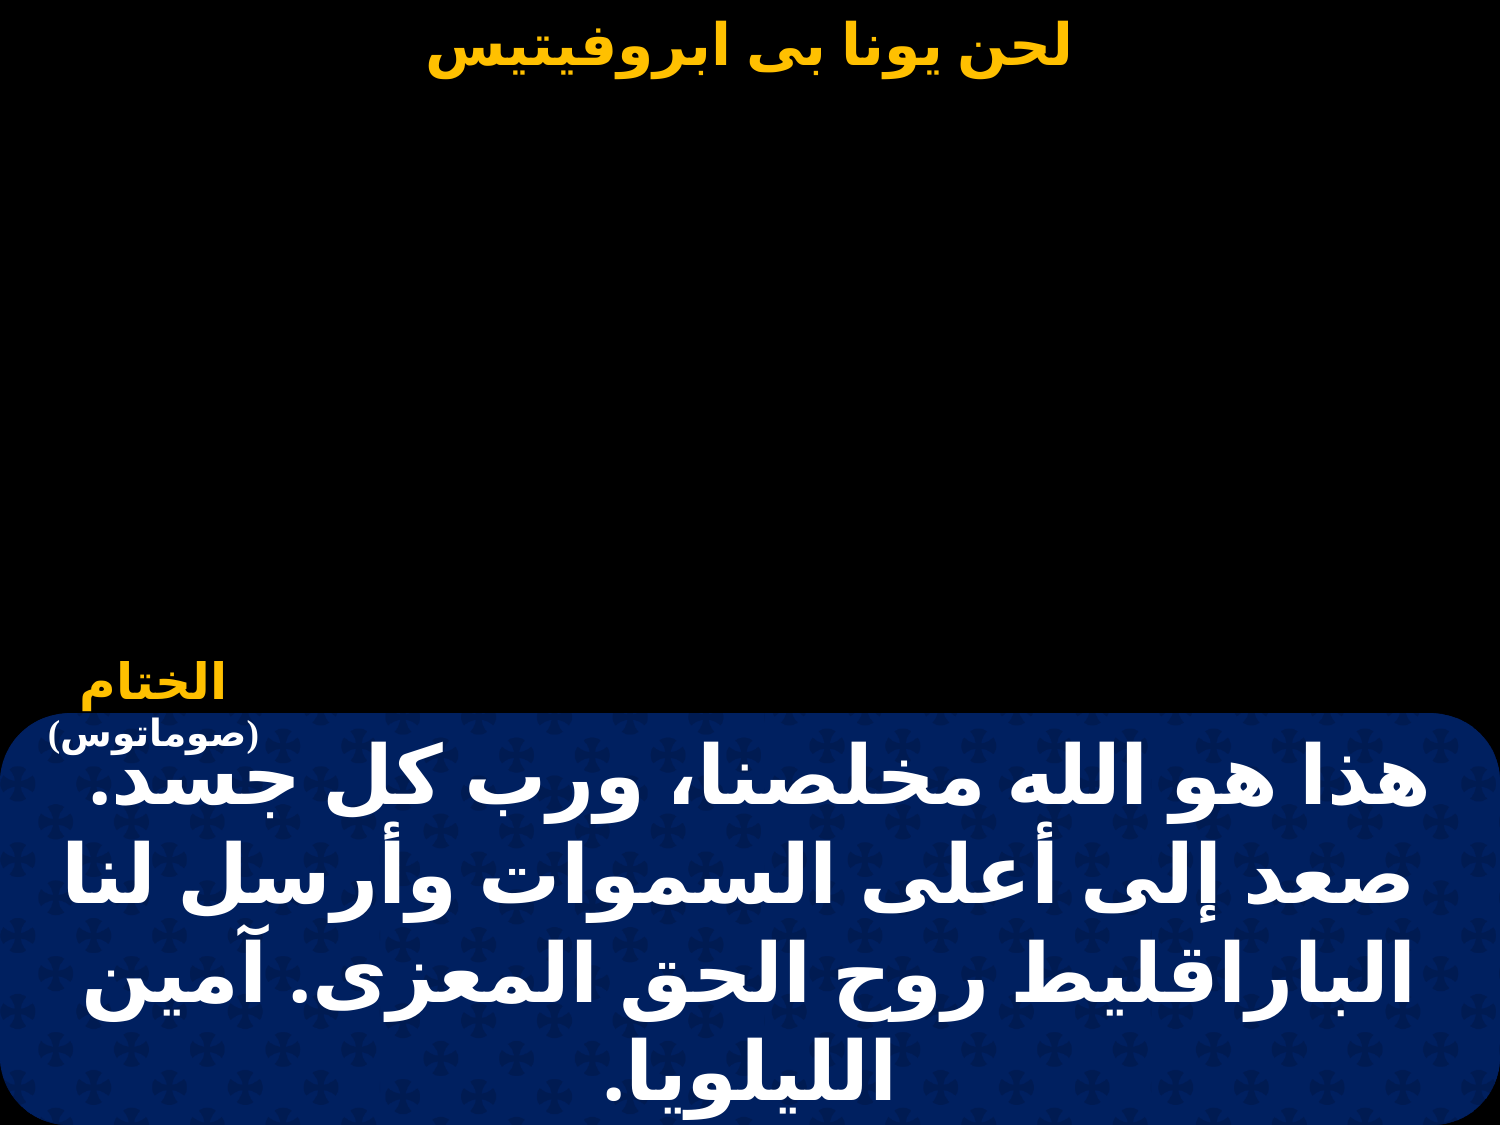

هذا هو الله مخلصنا، ورب كل جسد. 
 صعد إلى أعلى السموات وأرسل لنا الباراقليط روح الحق المعزى. آمين الليلويا.